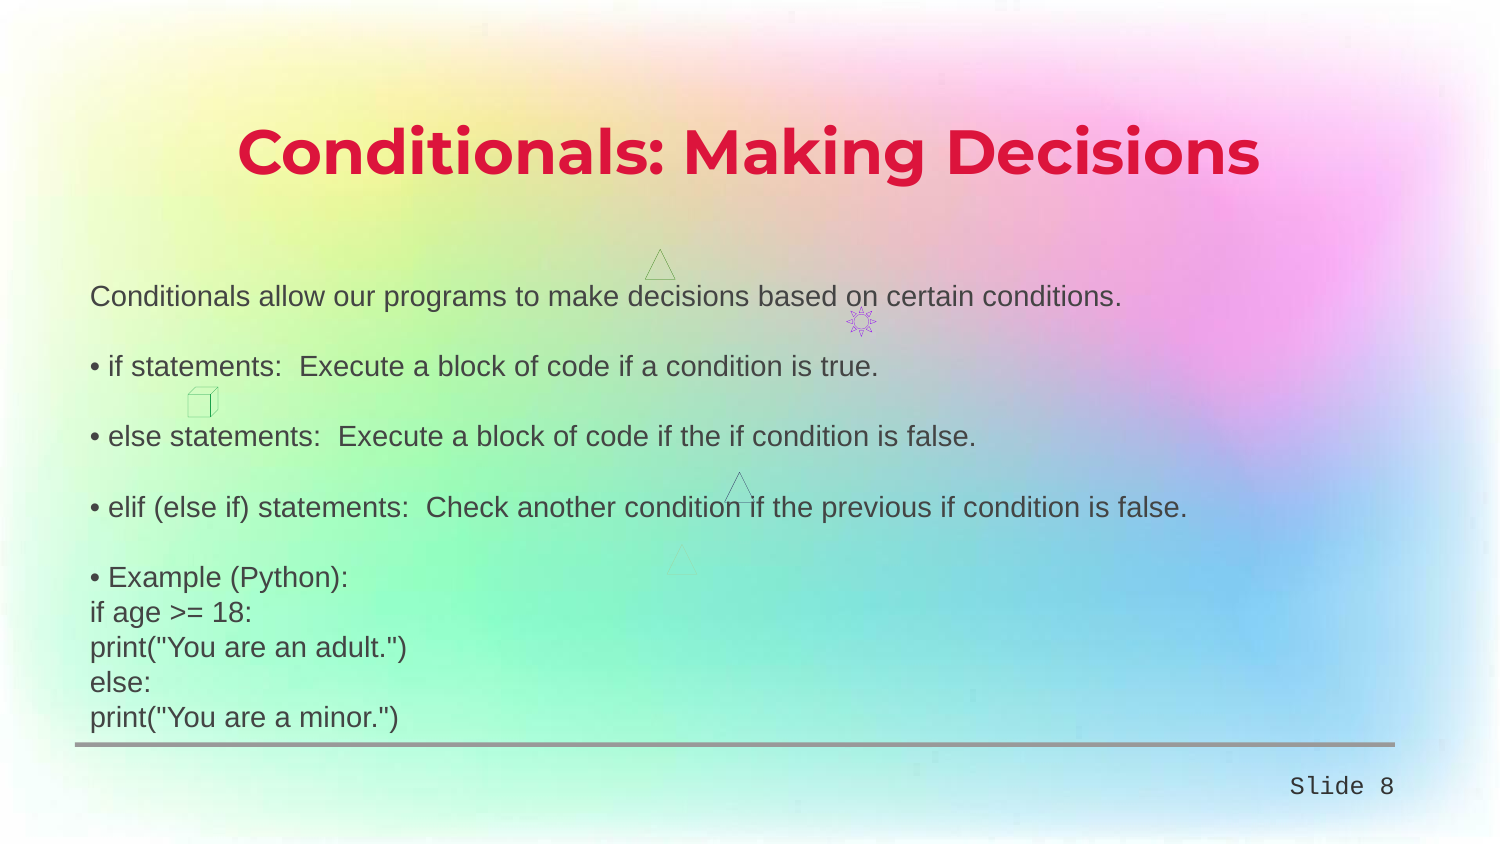

Conditionals: Making Decisions

Conditionals allow our programs to make decisions based on certain conditions.

• if statements:  Execute a block of code if a condition is true.

• else statements:  Execute a block of code if the if condition is false.

• elif (else if) statements:  Check another condition if the previous if condition is false.

• Example (Python):
if age >= 18:
print("You are an adult.")
else:
print("You are a minor.")

Slide 8